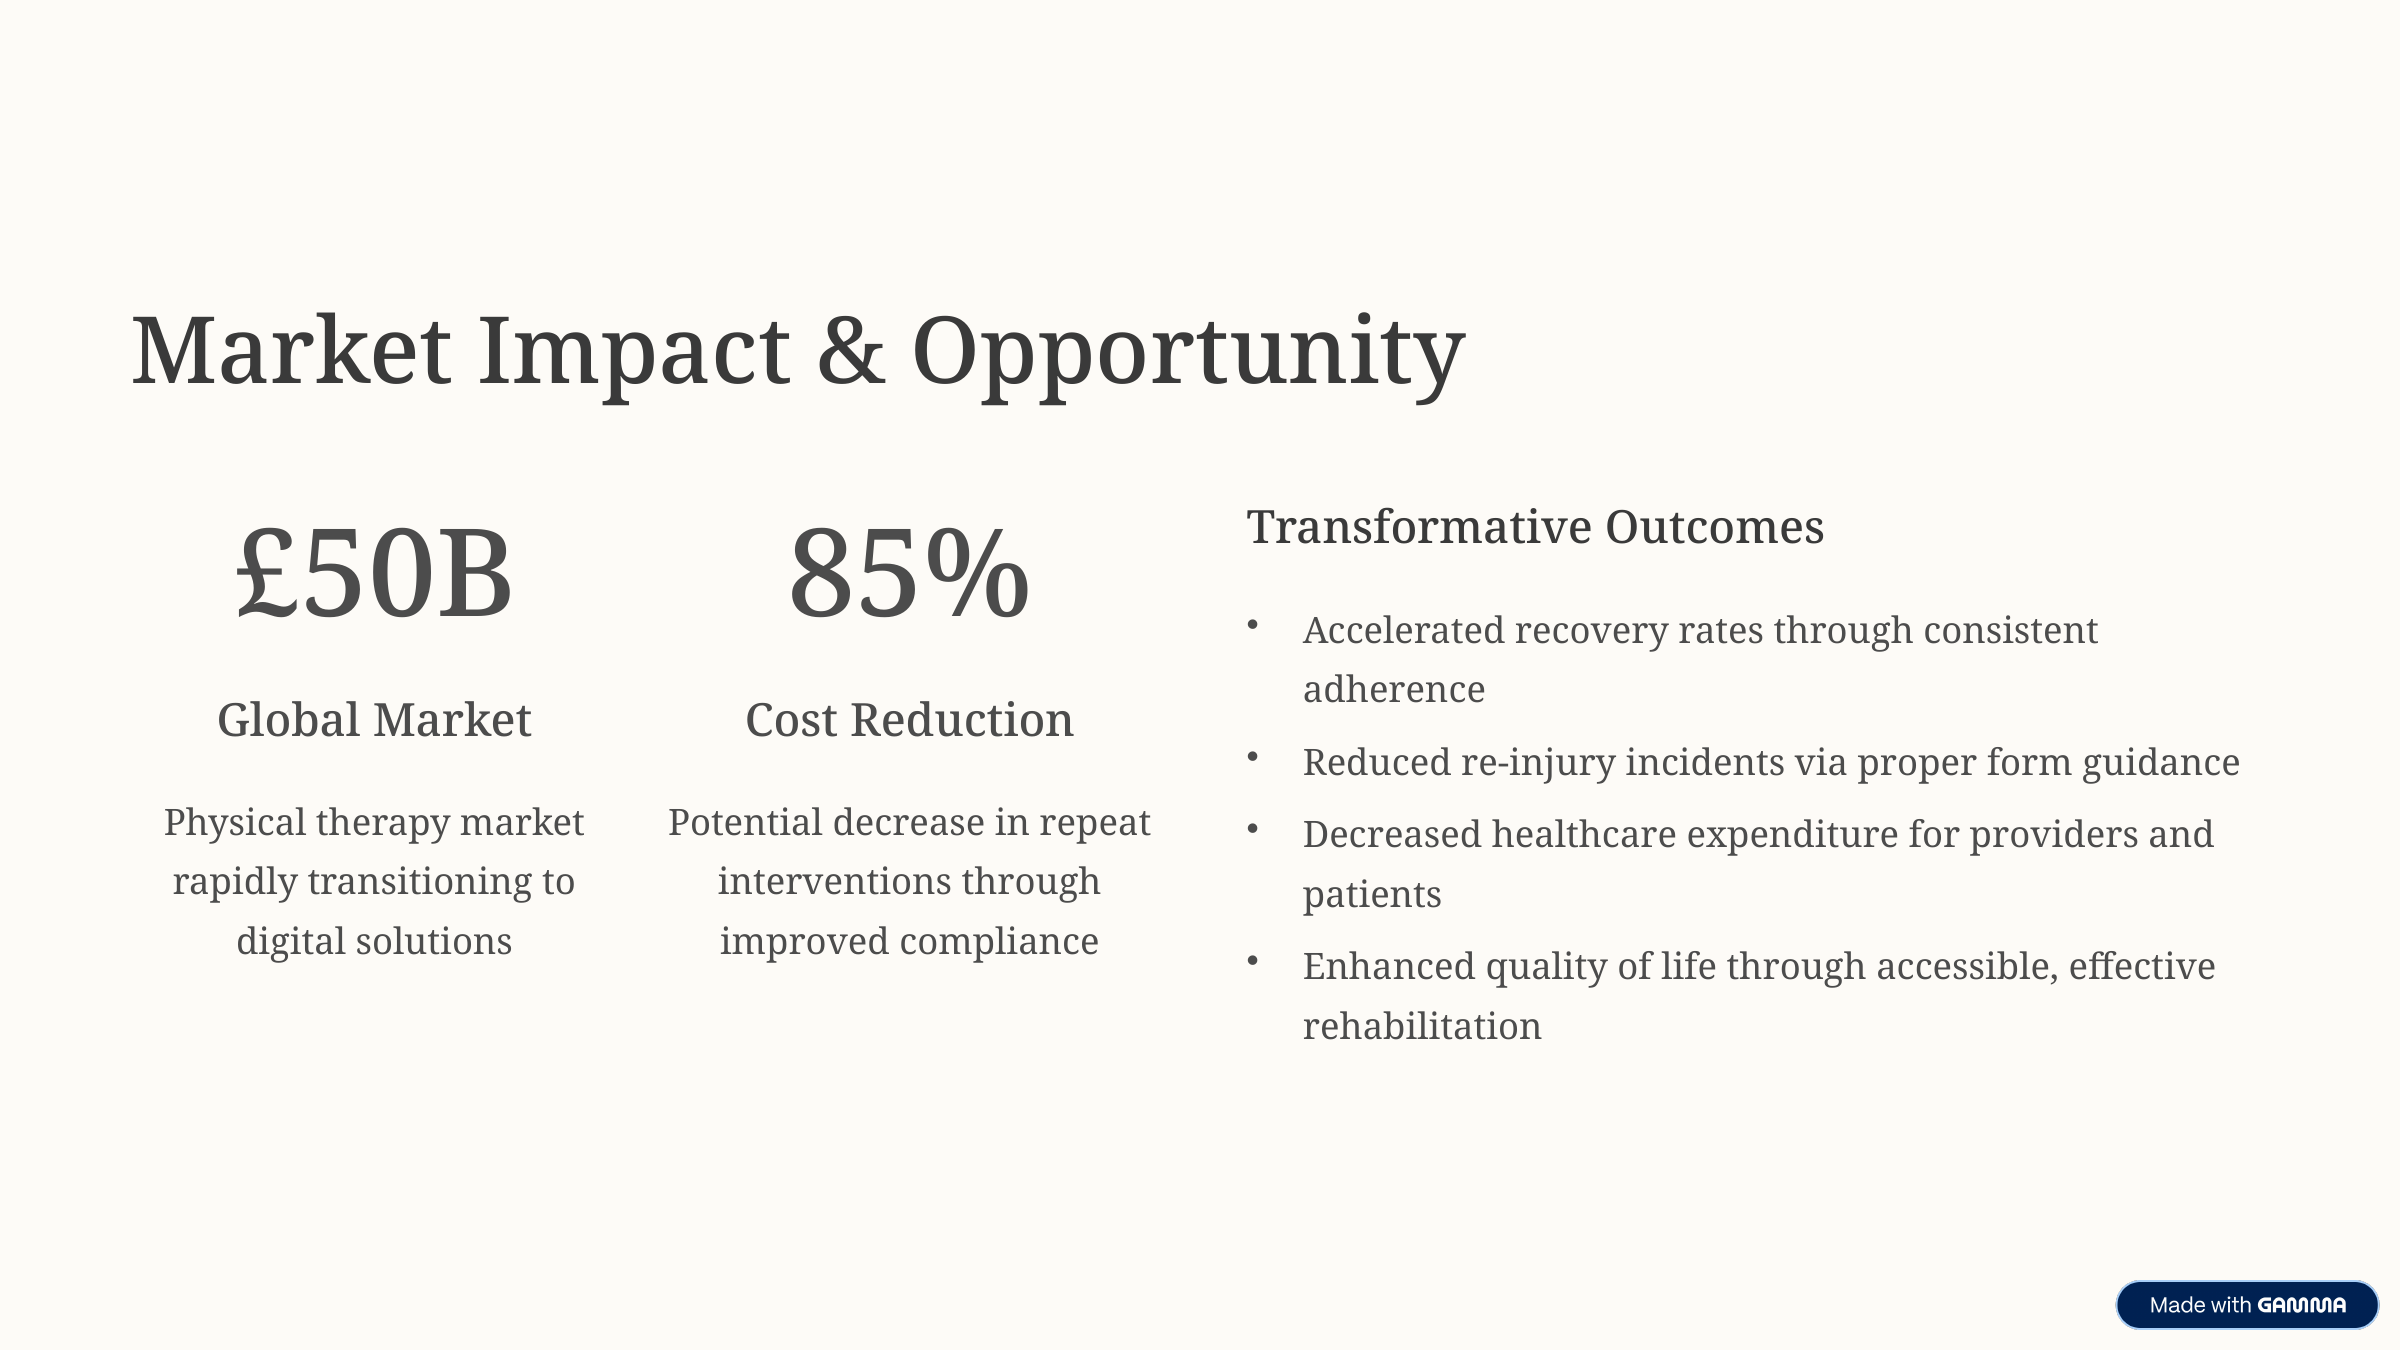

Market Impact & Opportunity
Transformative Outcomes
£50B
85%
Accelerated recovery rates through consistent adherence
Global Market
Cost Reduction
Reduced re-injury incidents via proper form guidance
Physical therapy market rapidly transitioning to digital solutions
Potential decrease in repeat interventions through improved compliance
Decreased healthcare expenditure for providers and patients
Enhanced quality of life through accessible, effective rehabilitation